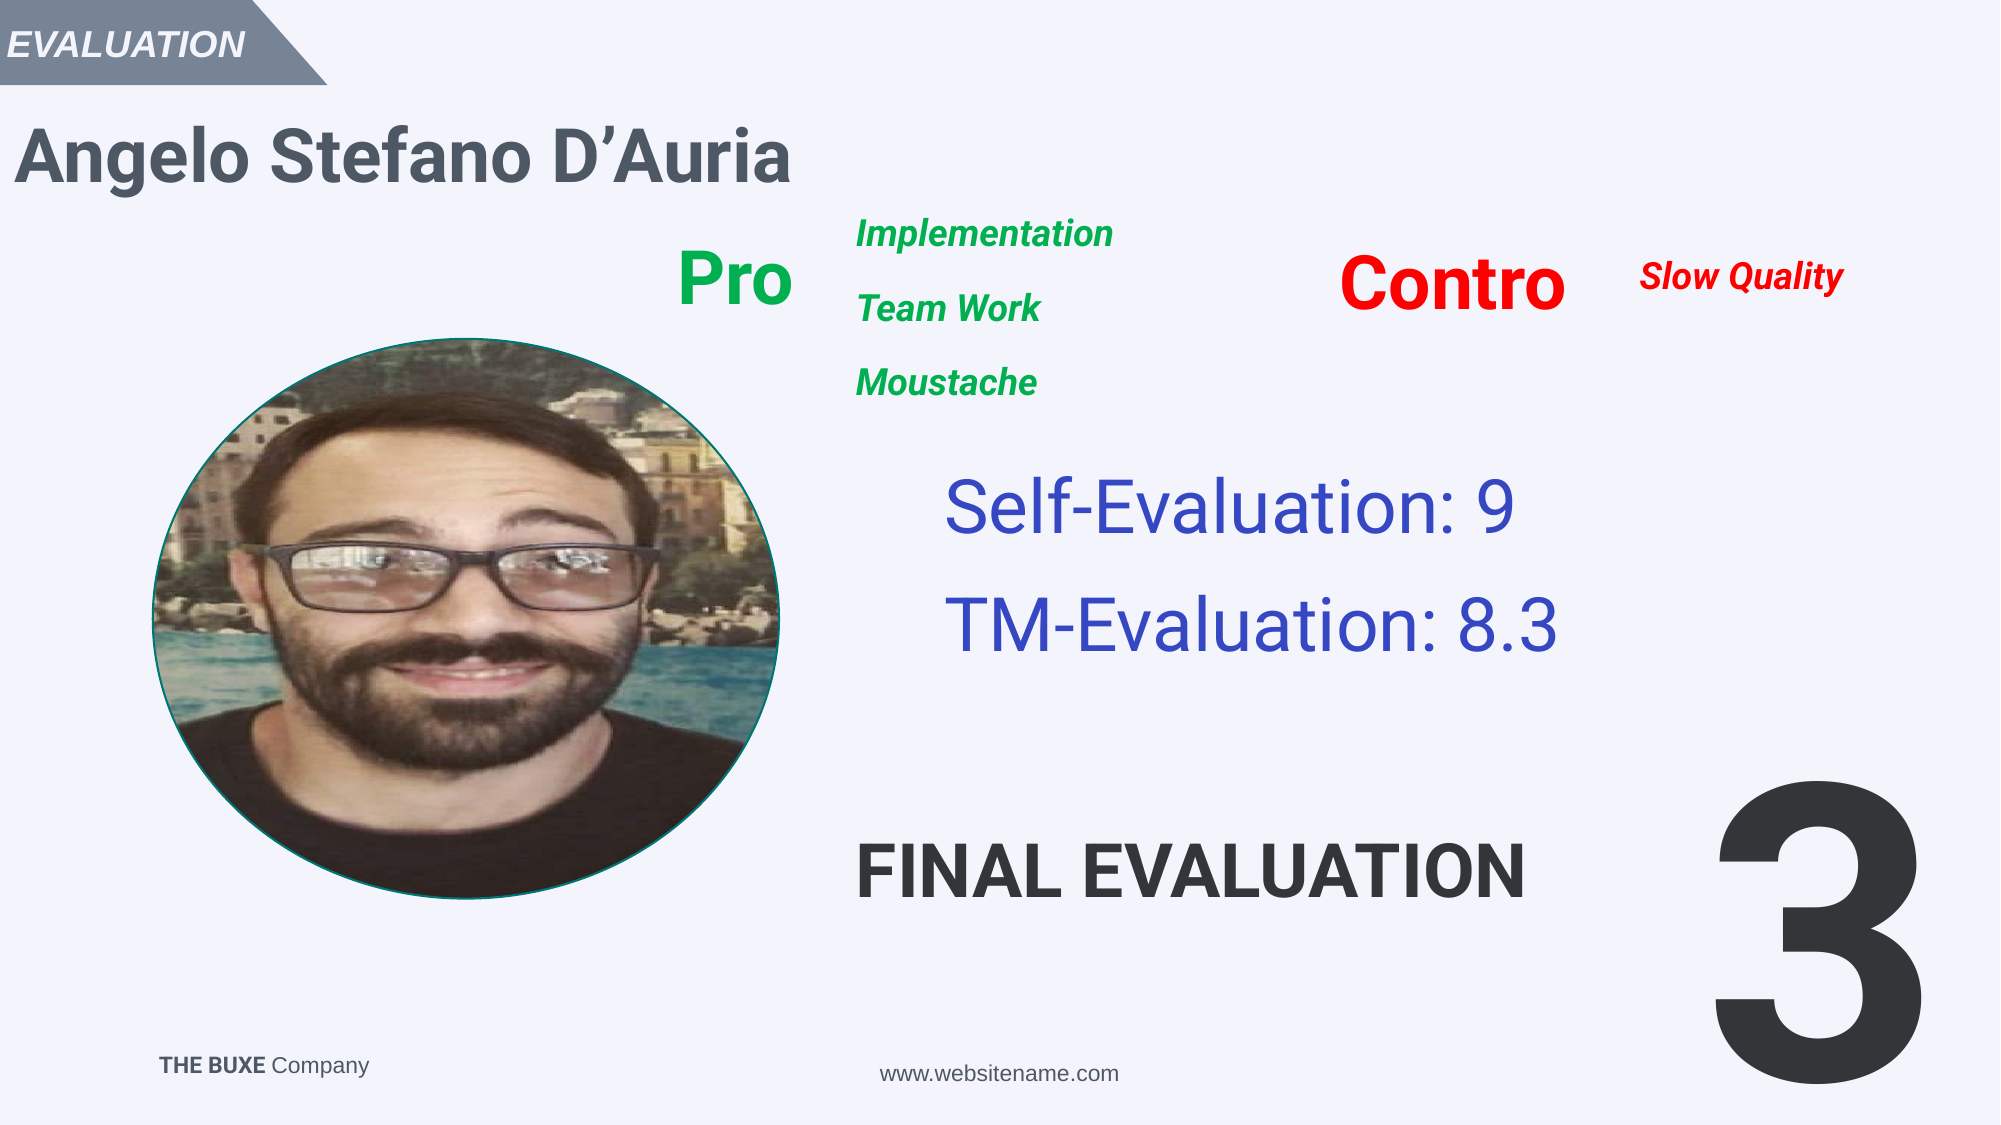

EVALUATION
Angelo Stefano D’Auria
Implementation
Pro
Contro
Slow Quality
Team Work
Moustache

Self-Evaluation: 9
TM-Evaluation: 8.3
3
FINAL EVALUATION
www.websitename.com
28